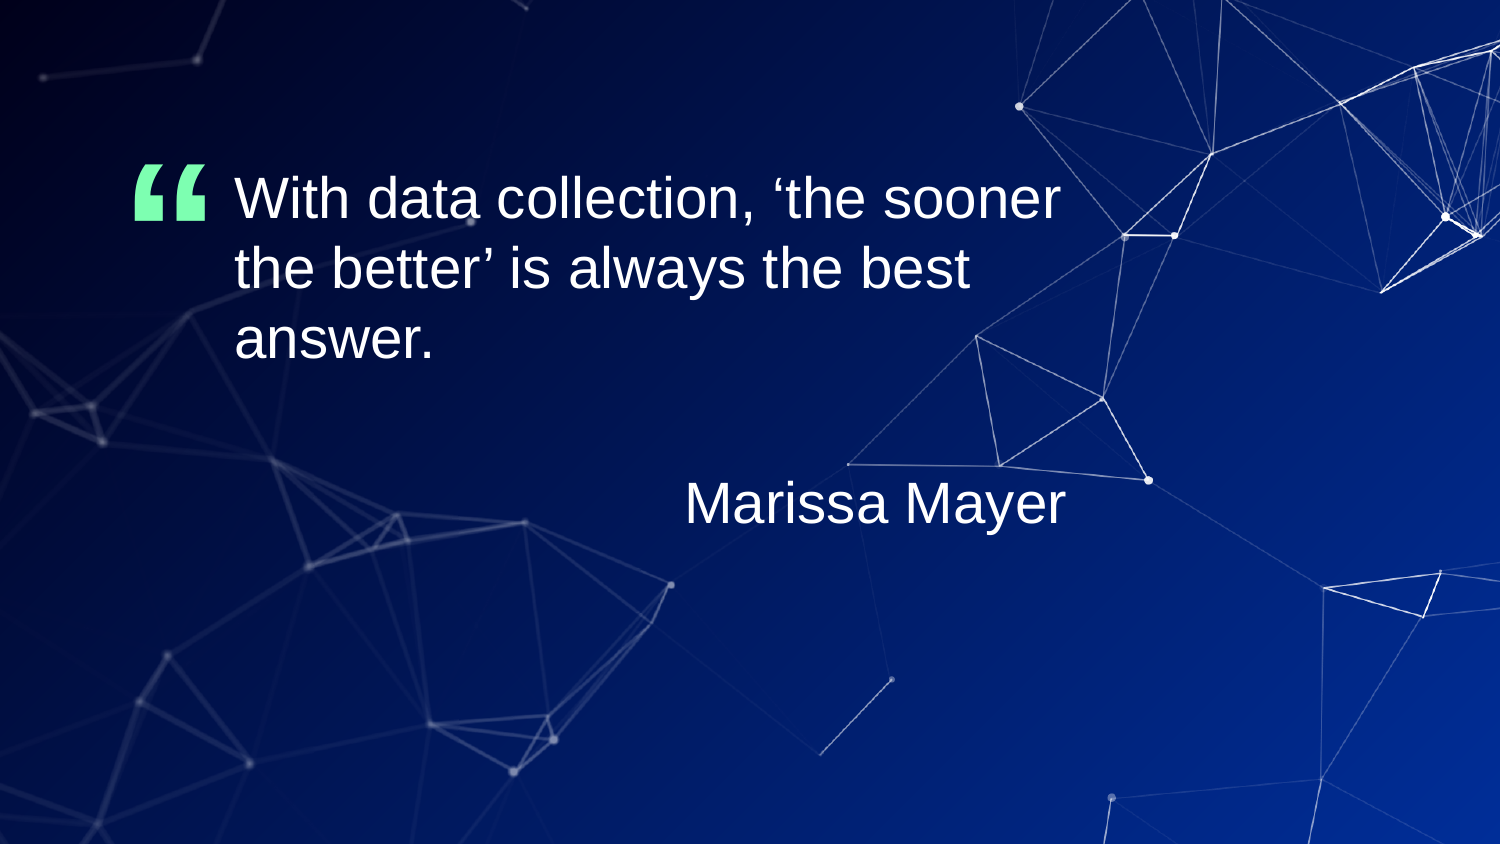

With data collection, ‘the sooner the better’ is always the best answer.

			Marissa Mayer